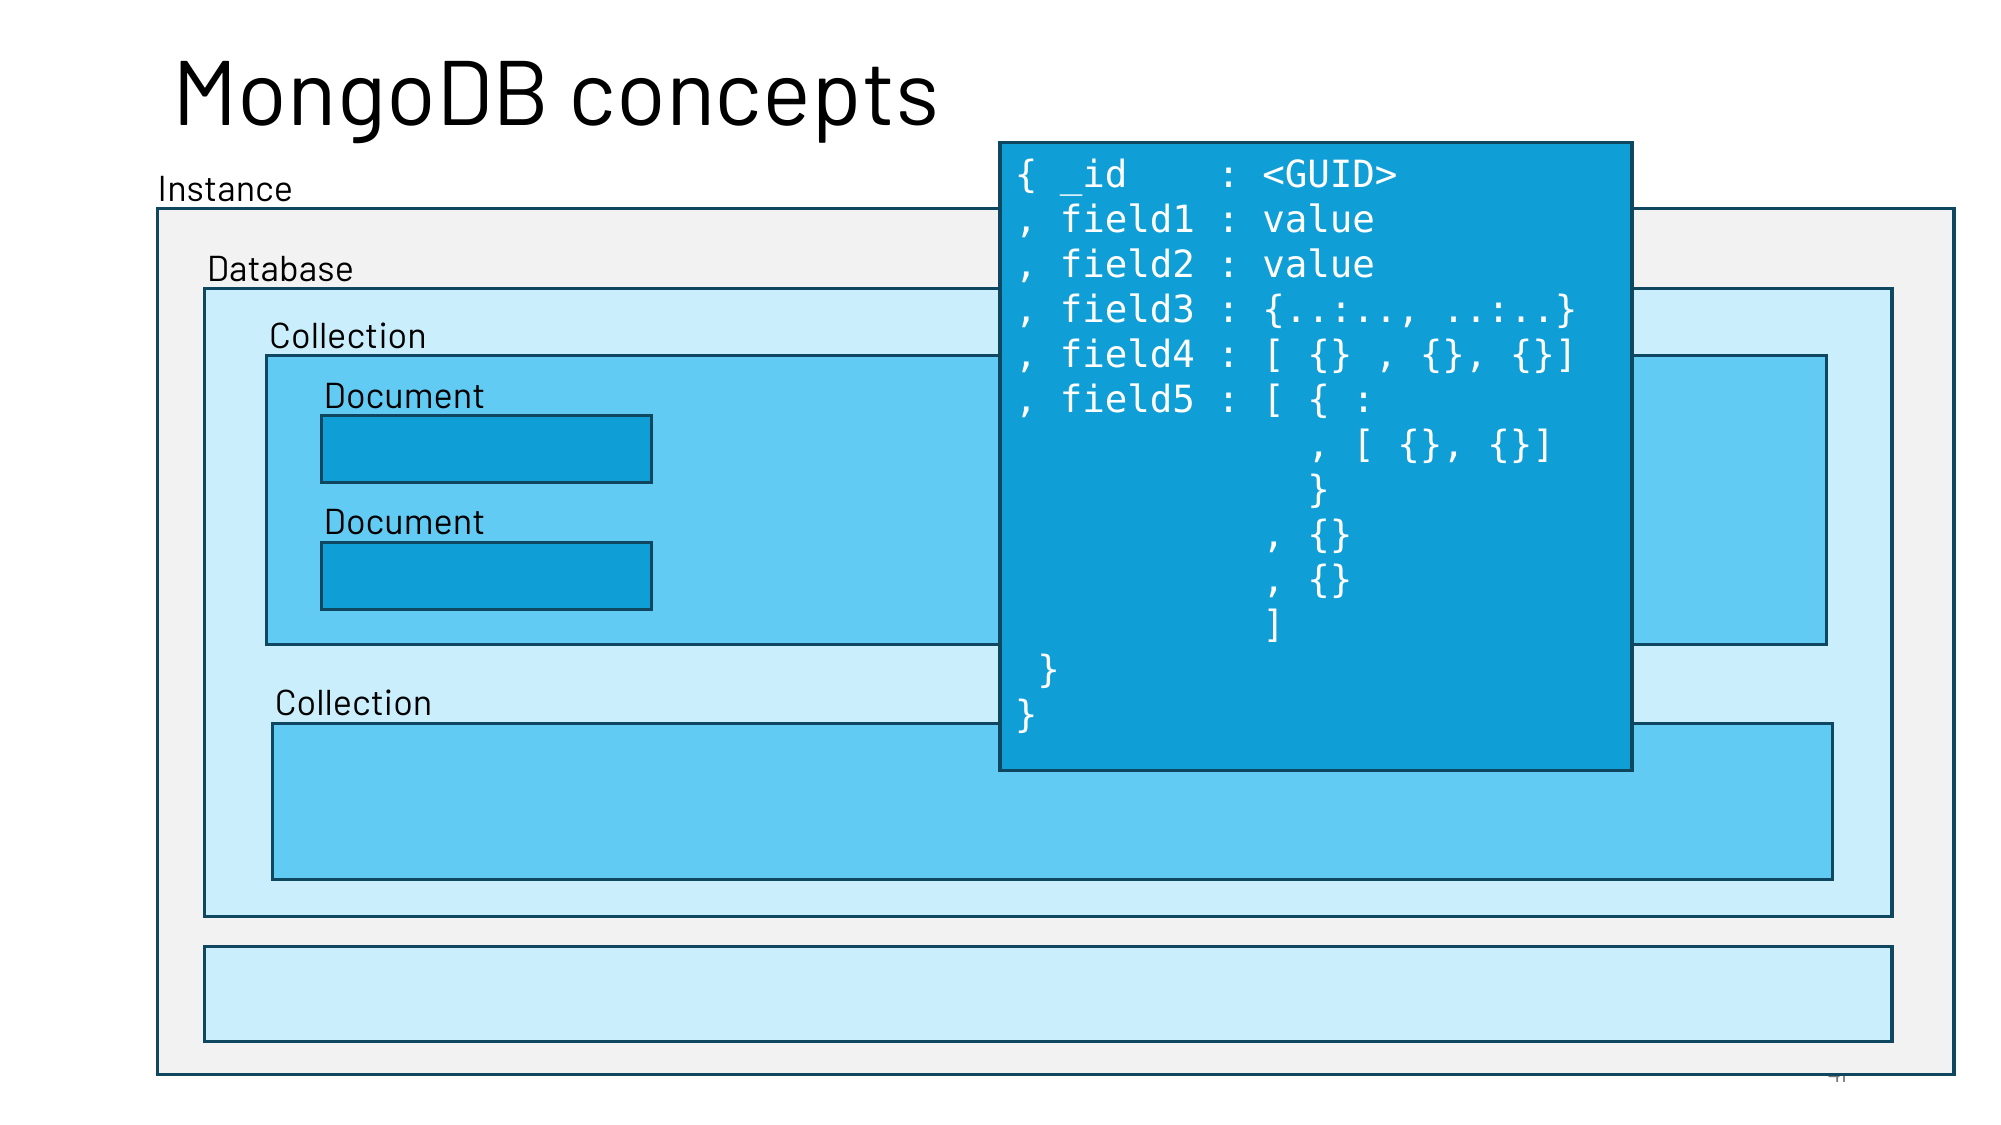

# MongoDB concepts
{ _id    : <GUID>
, field1 : value
, field2 : value
, field3 : {..:.., ..:..}
, field4 : [ {} , {}, {}]
, field5 : [ { :
             , [ {}, {}]
             }
           , {}
           , {}
           ]
 }
}
Instance

Database

Collection

Document

Document

Collection

41